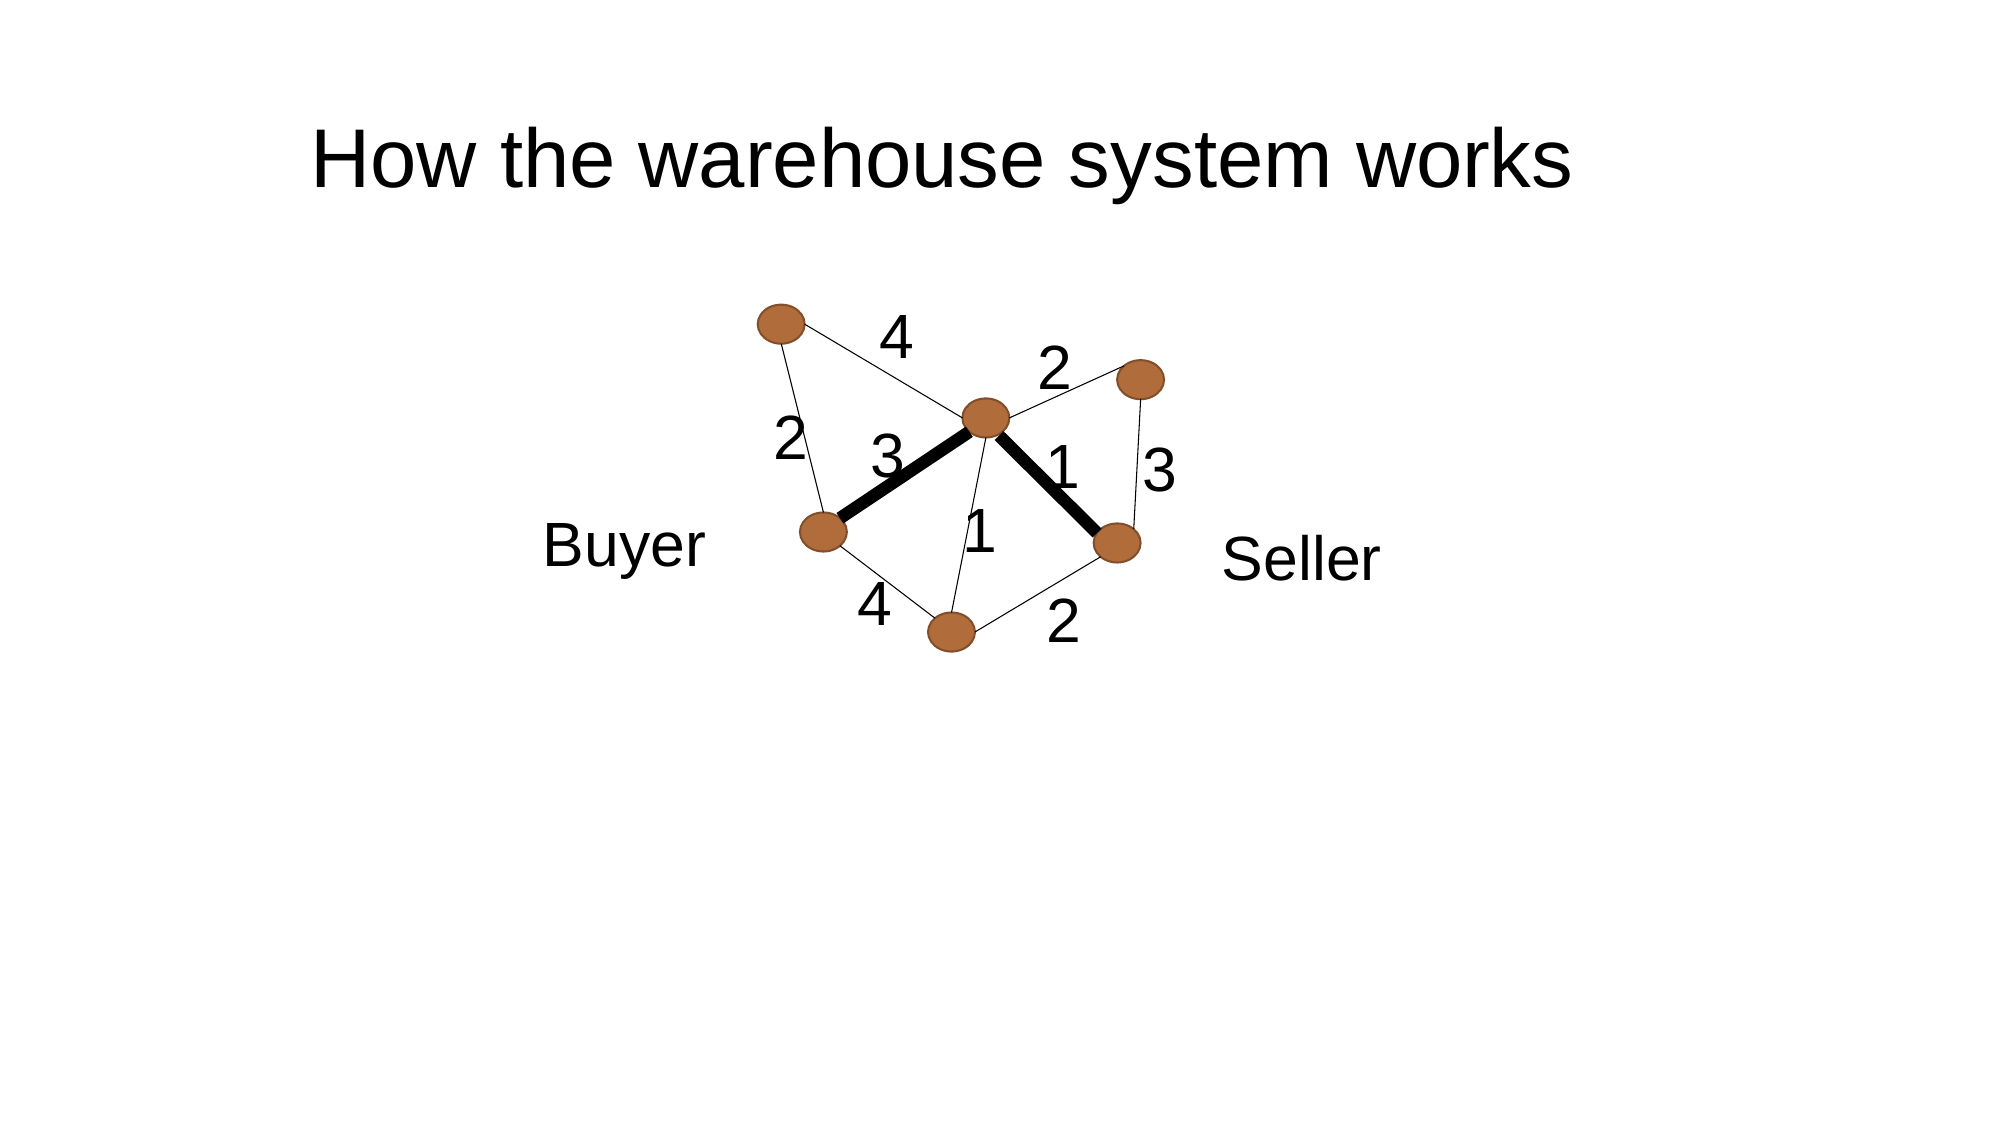

How the warehouse system works
4

2

2

3
1
3
1
Buyer
Seller

4
2